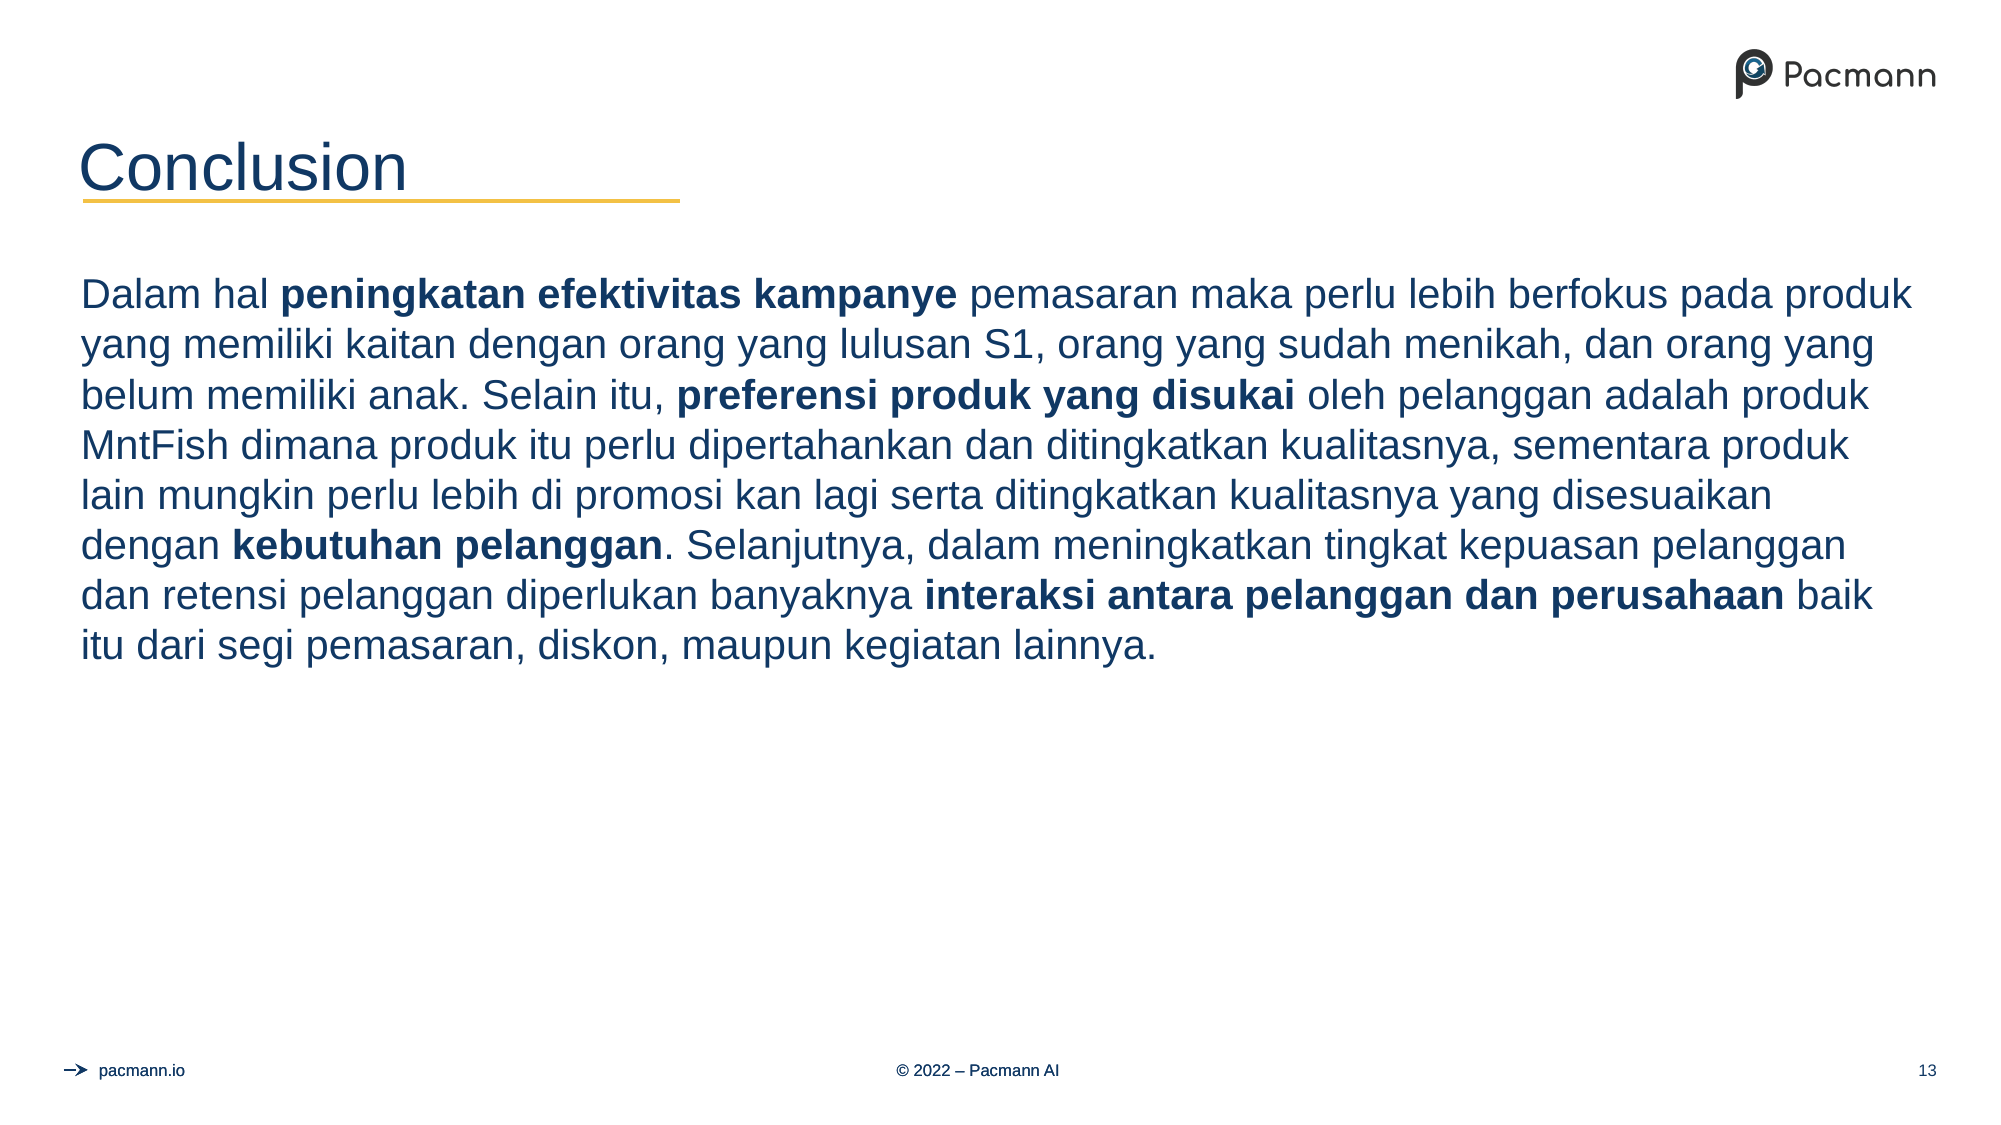

# Conclusion
Dalam hal peningkatan efektivitas kampanye pemasaran maka perlu lebih berfokus pada produk yang memiliki kaitan dengan orang yang lulusan S1, orang yang sudah menikah, dan orang yang belum memiliki anak. Selain itu, preferensi produk yang disukai oleh pelanggan adalah produk MntFish dimana produk itu perlu dipertahankan dan ditingkatkan kualitasnya, sementara produk lain mungkin perlu lebih di promosi kan lagi serta ditingkatkan kualitasnya yang disesuaikan dengan kebutuhan pelanggan. Selanjutnya, dalam meningkatkan tingkat kepuasan pelanggan dan retensi pelanggan diperlukan banyaknya interaksi antara pelanggan dan perusahaan baik itu dari segi pemasaran, diskon, maupun kegiatan lainnya.